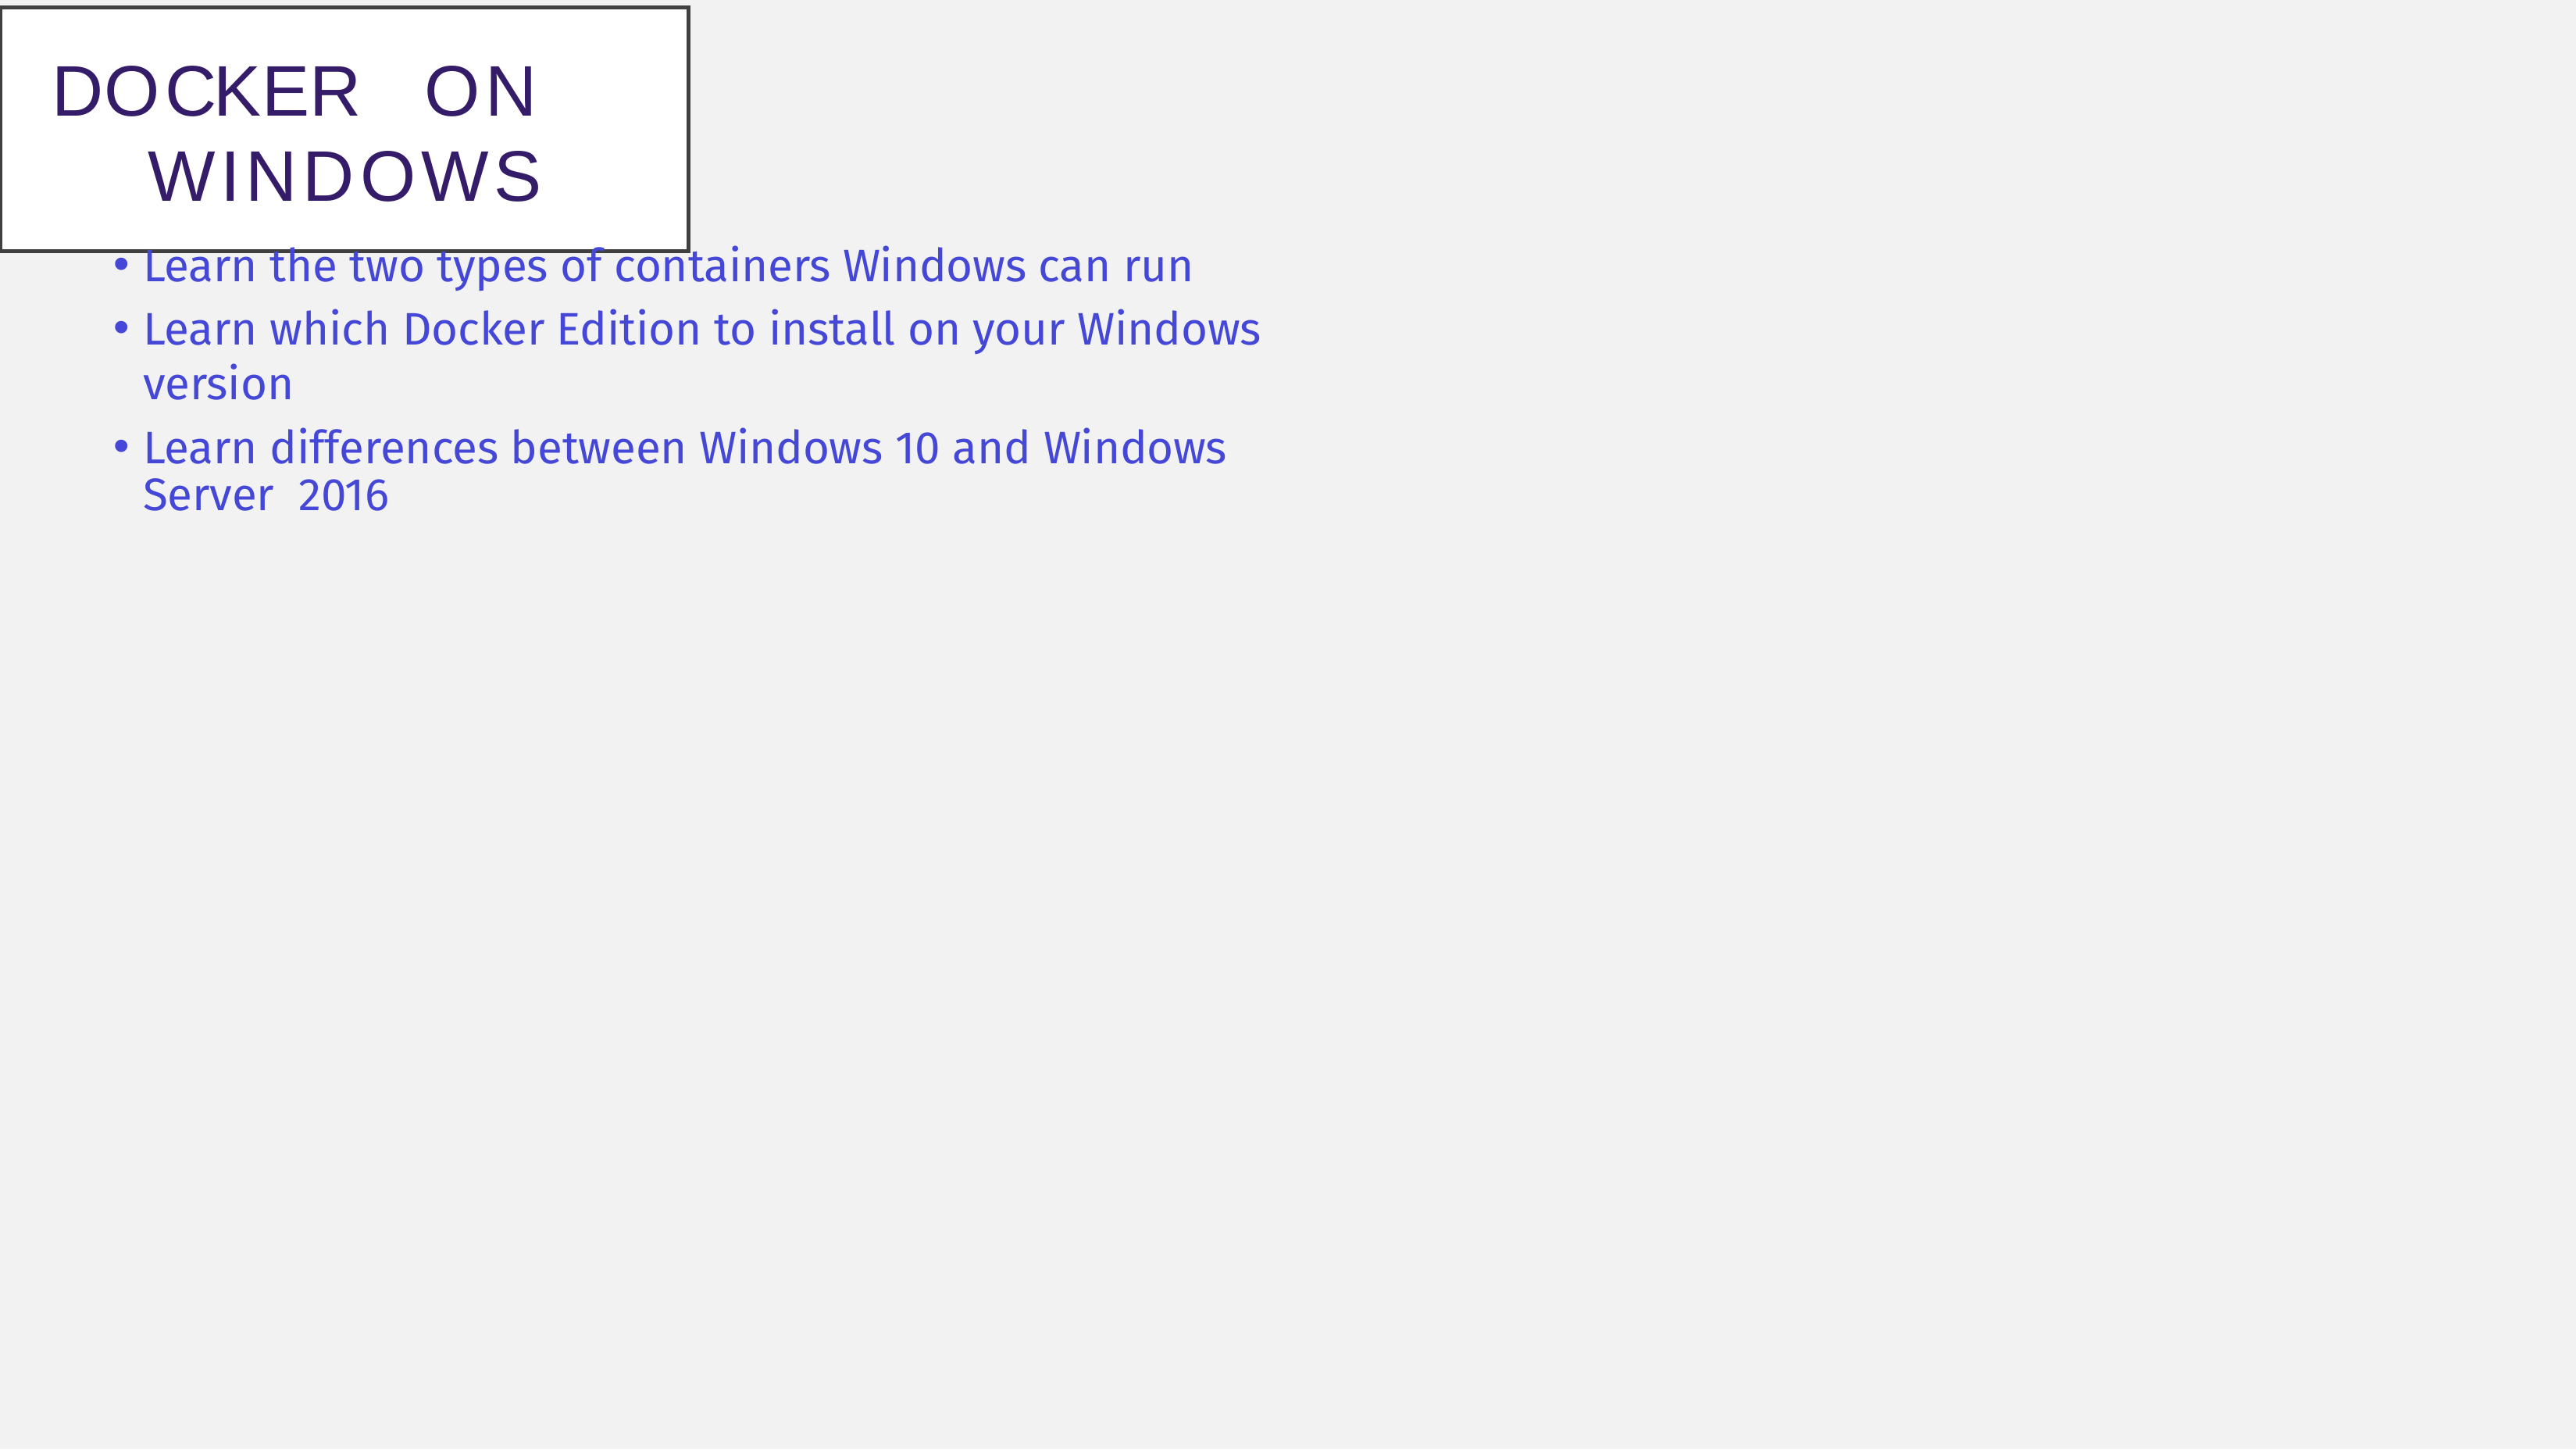

Docker	on	Windows
Learn the two types of containers Windows can run
Learn which Docker Edition to install on your Windows version
Learn differences between Windows 10 and Windows Server  2016